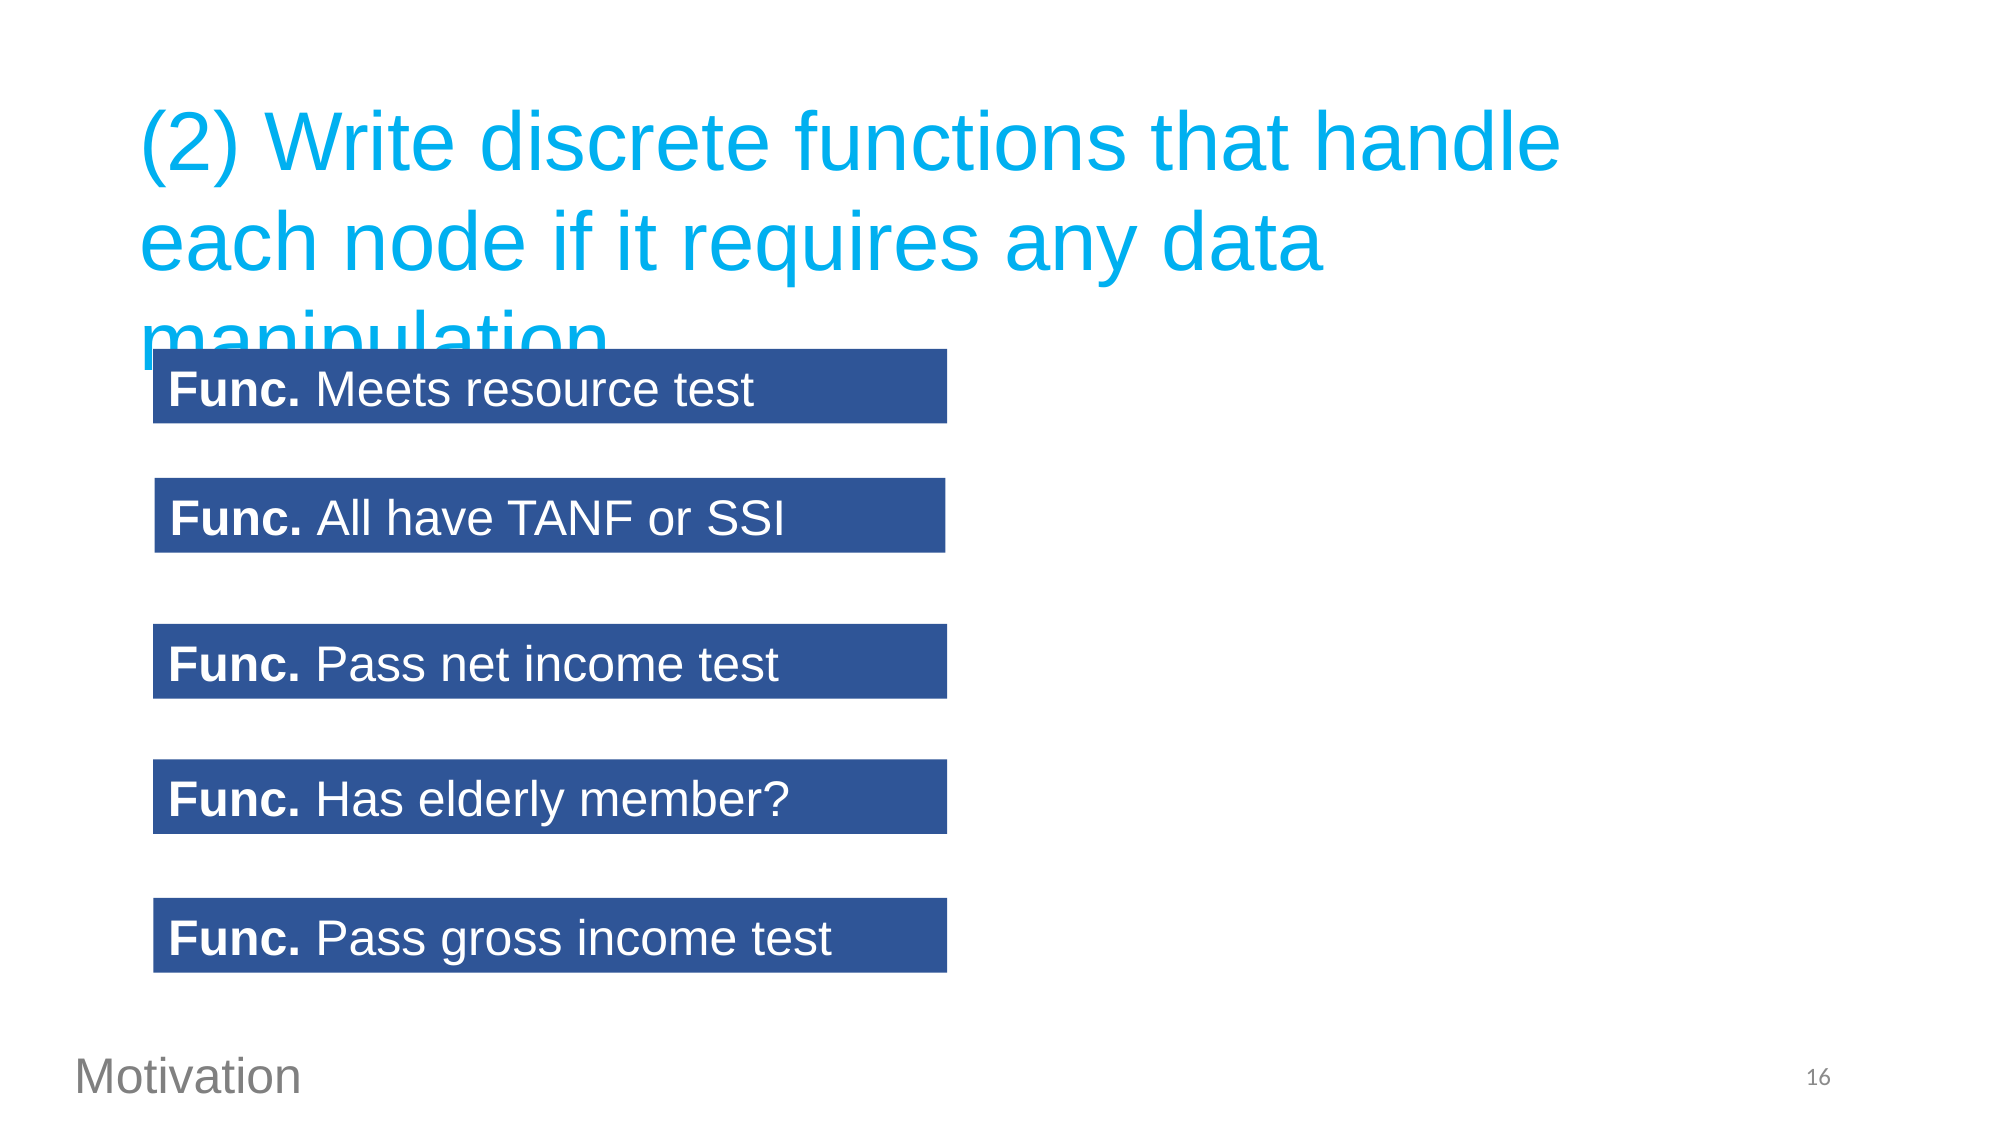

(2) Write discrete functions that handle each node if it requires any data manipulation.
Func. Meets resource test
Func. All have TANF or SSI
Func. Pass net income test
Func. Has elderly member?
Func. Pass gross income test
Motivation
16